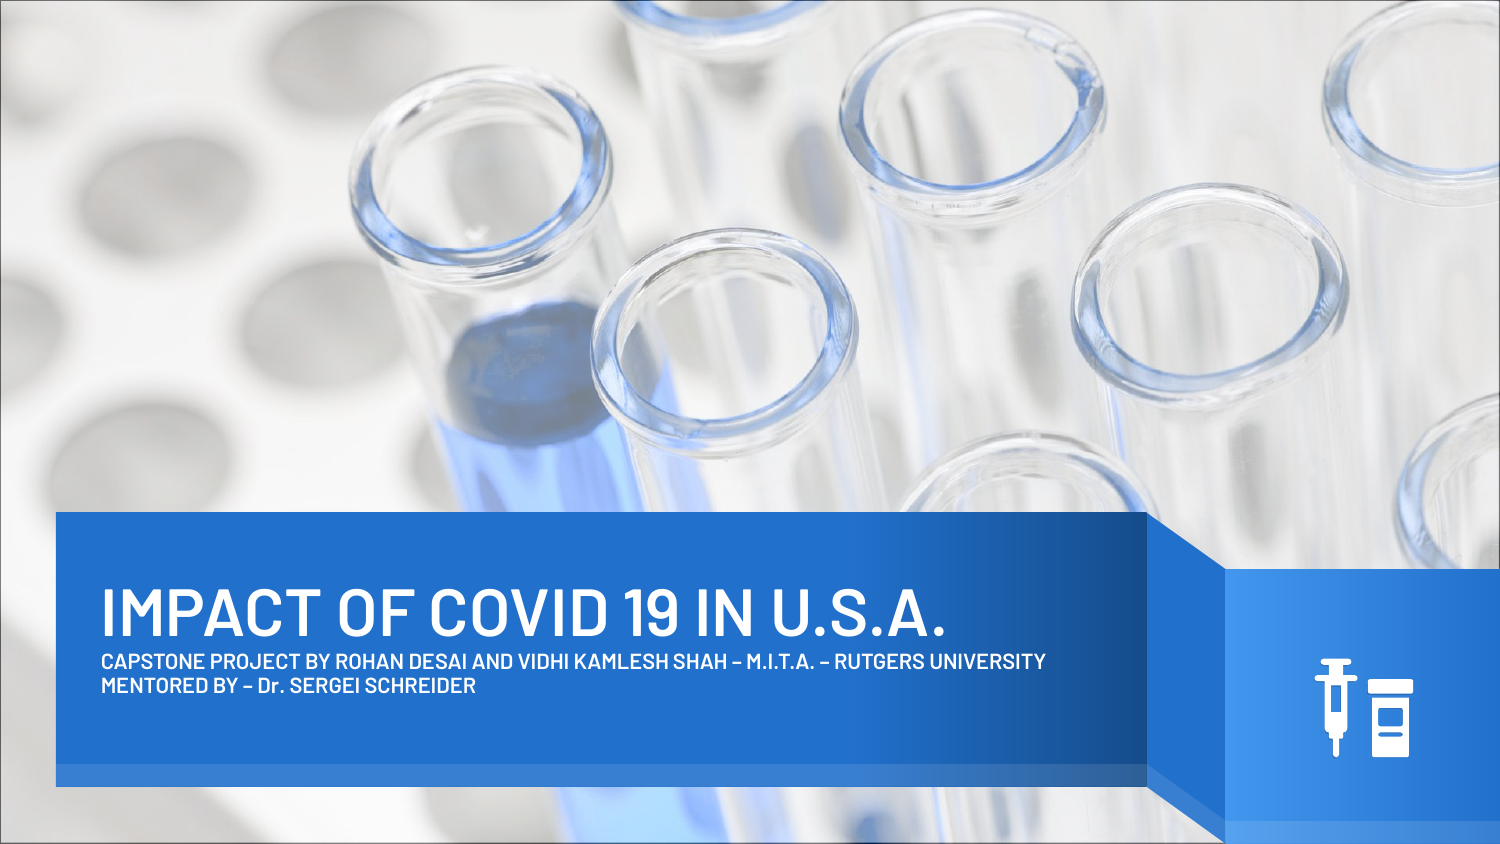

# IMPACT OF COVID 19 IN U.S.A. CAPSTONE PROJECT BY ROHAN DESAI AND VIDHI KAMLESH SHAH – M.I.T.A. – RUTGERS UNIVERSITY MENTORED BY – Dr. SERGEI SCHREIDER